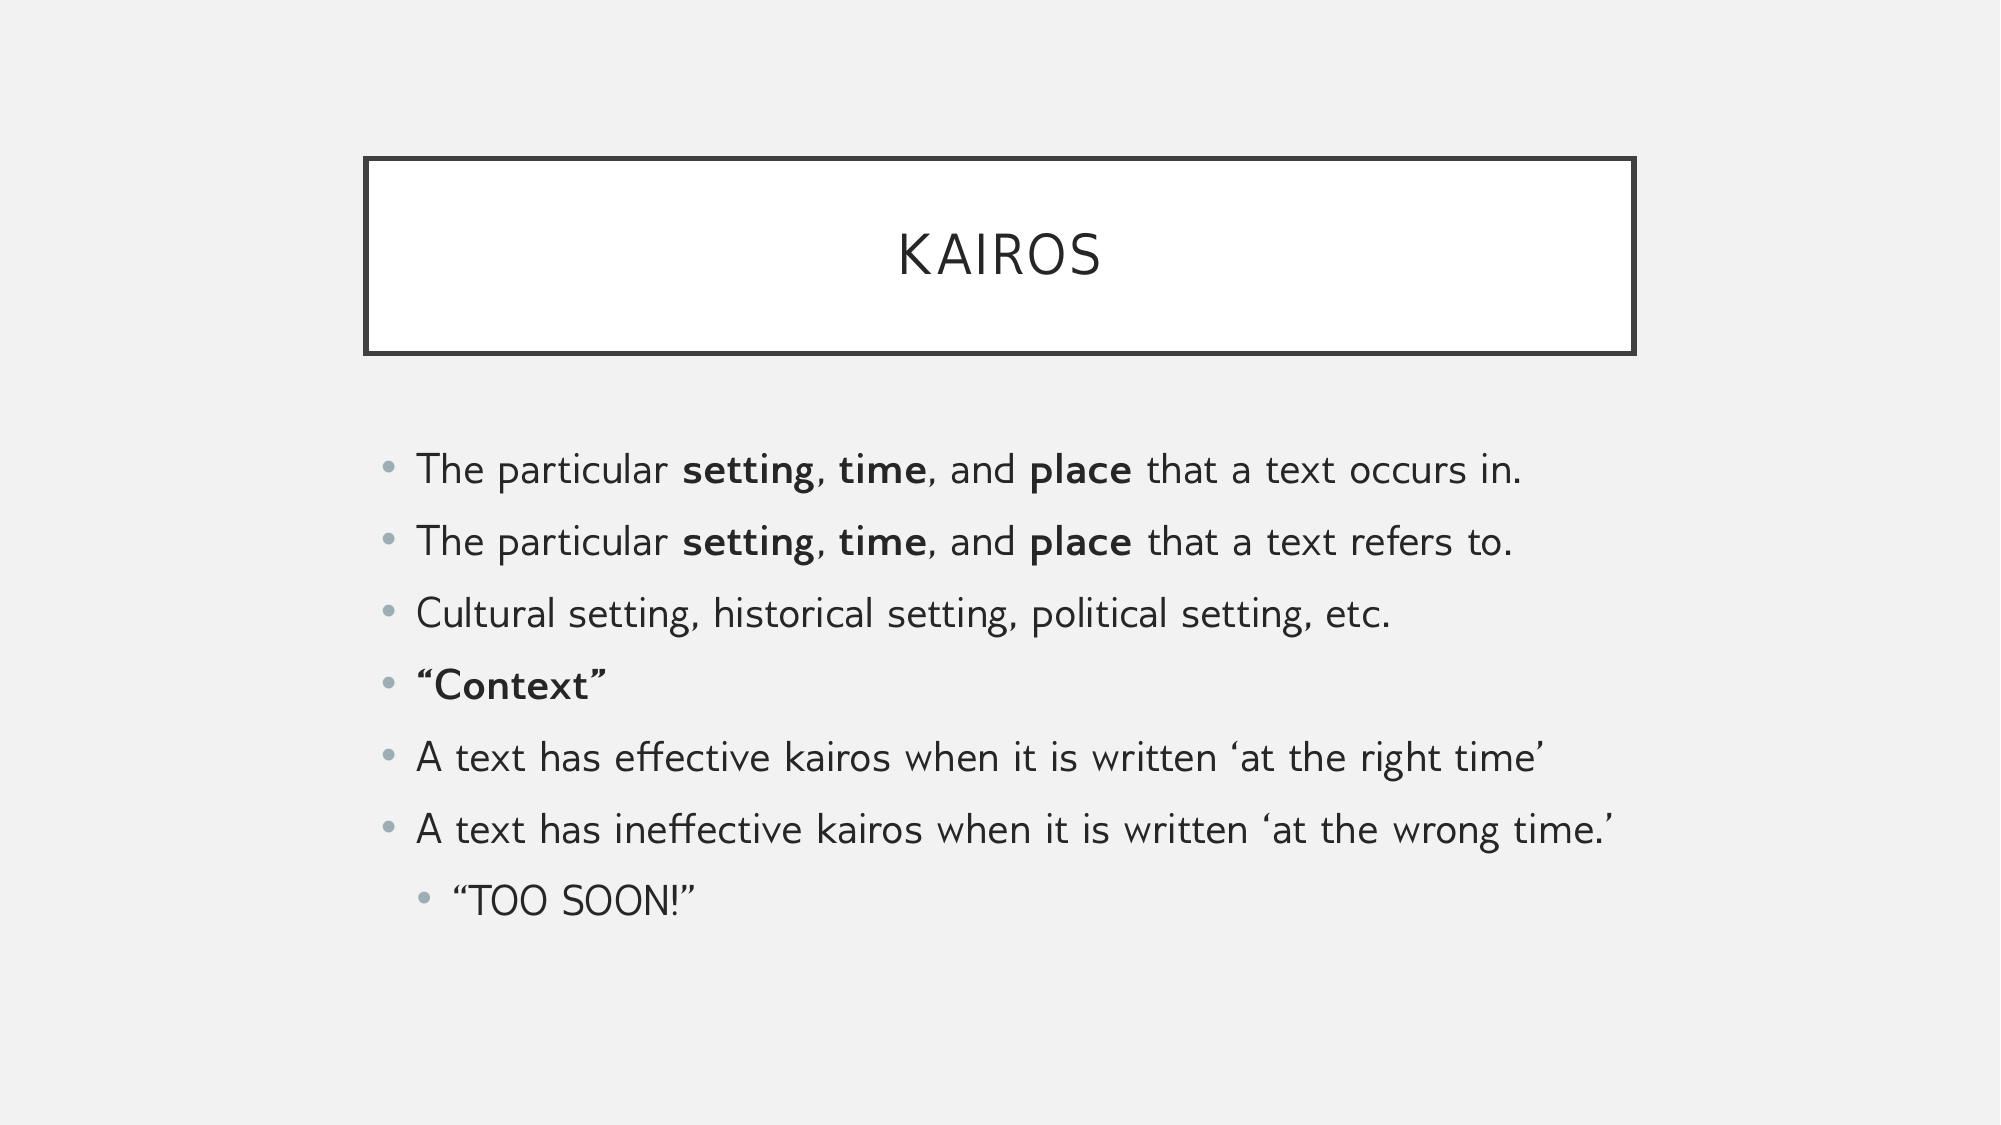

# Kairos
The particular setting, time, and place that a text occurs in.
The particular setting, time, and place that a text refers to.
Cultural setting, historical setting, political setting, etc.
“Context”
A text has effective kairos when it is written ‘at the right time’
A text has ineffective kairos when it is written ‘at the wrong time.’
“TOO SOON!”